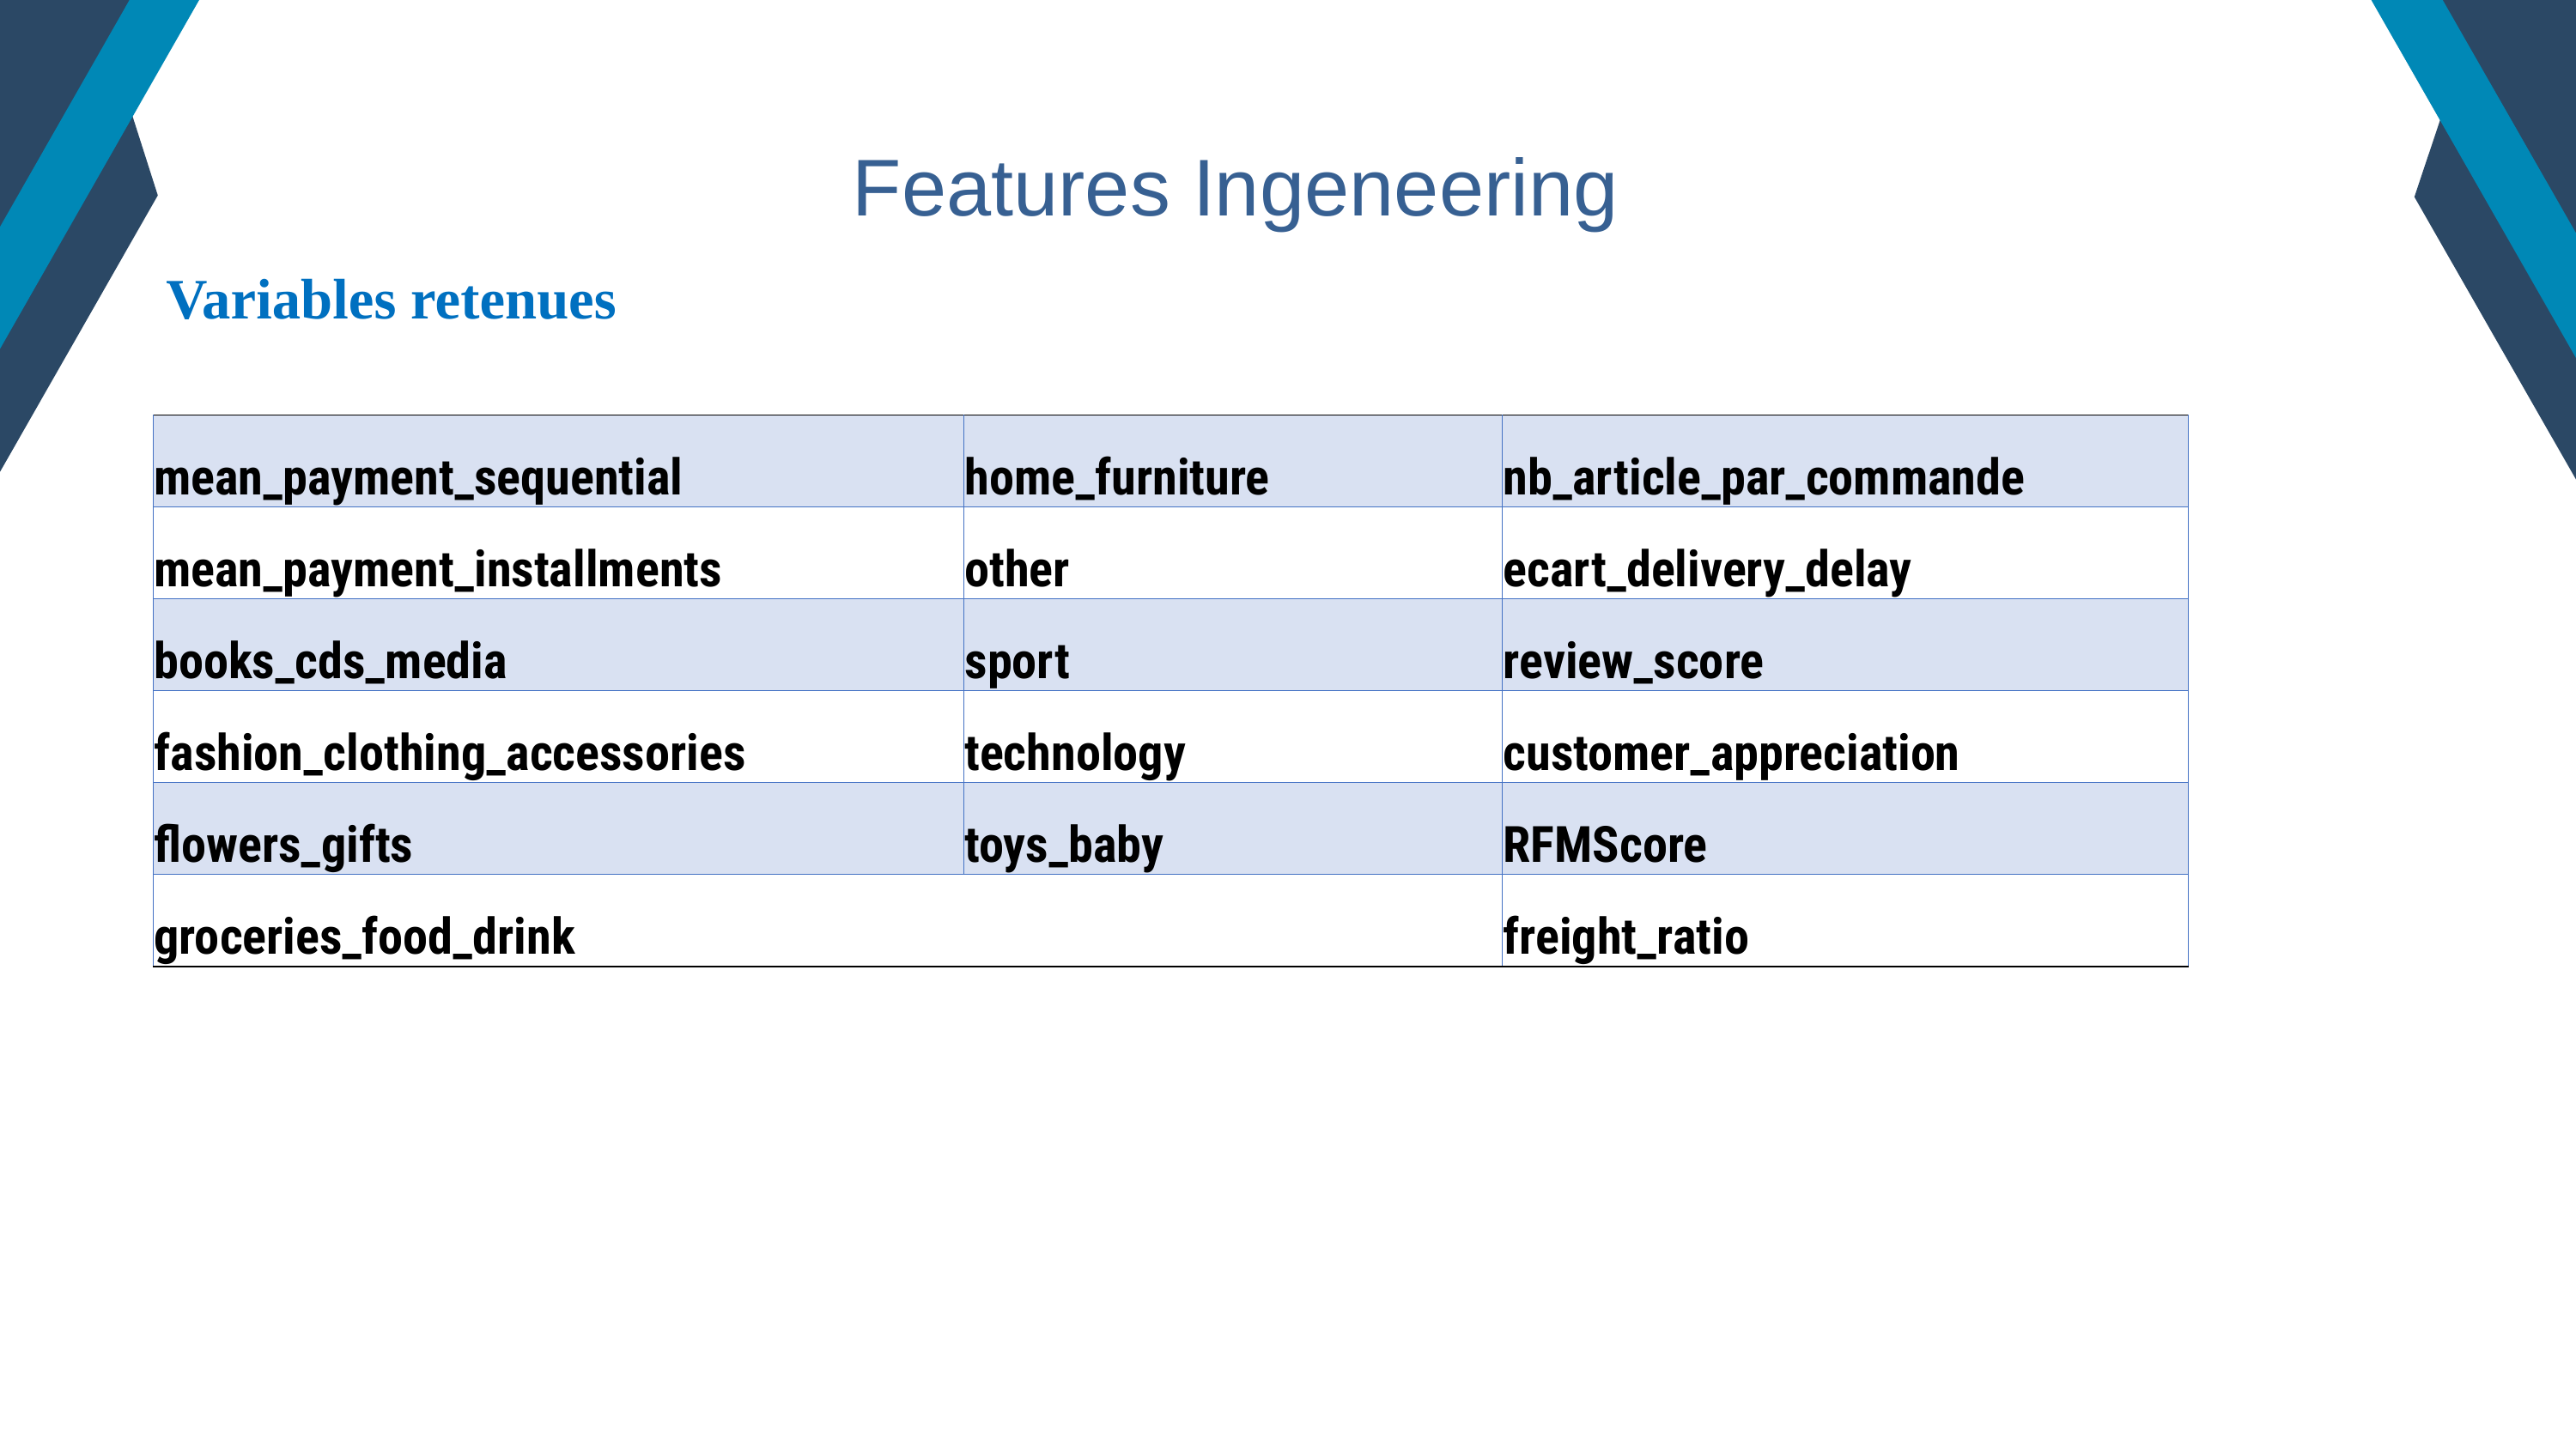

Features Ingeneering

Variables retenues

| mean\_payment\_sequential | home\_furniture | nb\_article\_par\_commande |
| --- | --- | --- |
| mean\_payment\_installments | other | ecart\_delivery\_delay |
| books\_cds\_media | sport | review\_score |
| fashion\_clothing\_accessories | technology | customer\_appreciation |
| flowers\_gifts | toys\_baby | RFMScore |
| groceries\_food\_drink |  | freight\_ratio |

Client